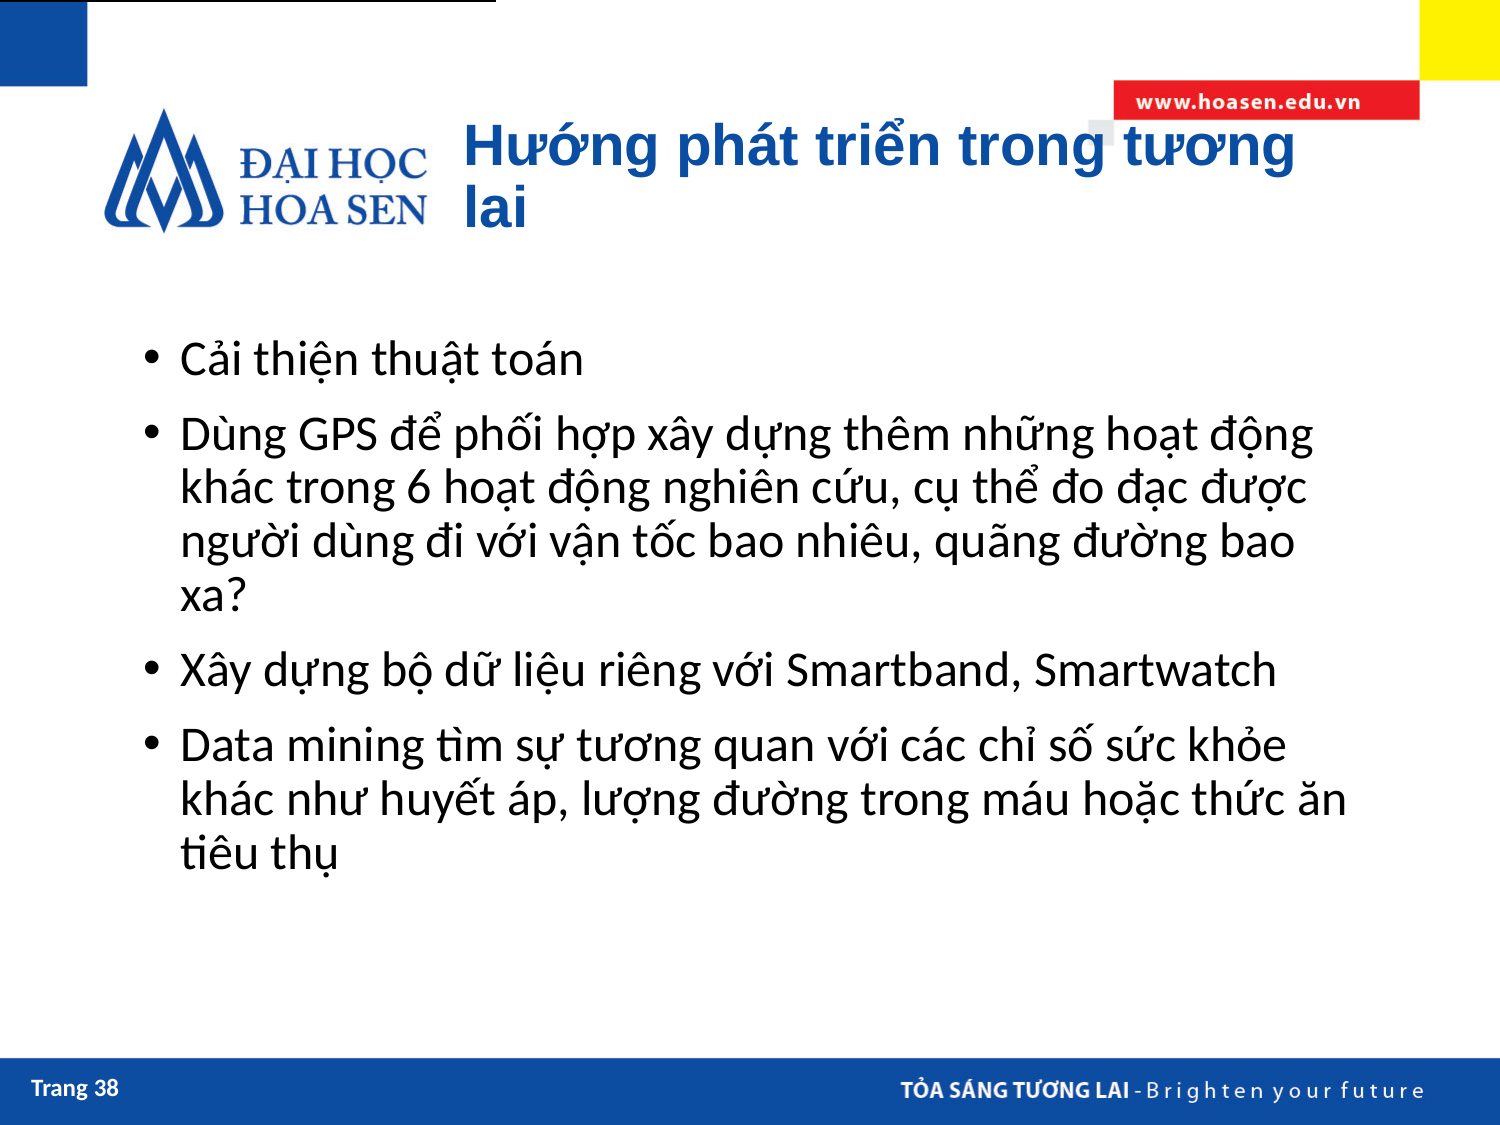

# Hướng phát triển trong tương lai
Cải thiện thuật toán
Dùng GPS để phối hợp xây dựng thêm những hoạt động khác trong 6 hoạt động nghiên cứu, cụ thể đo đạc được người dùng đi với vận tốc bao nhiêu, quãng đường bao xa?
Xây dựng bộ dữ liệu riêng với Smartband, Smartwatch
Data mining tìm sự tương quan với các chỉ số sức khỏe khác như huyết áp, lượng đường trong máu hoặc thức ăn tiêu thụ
Trang 38